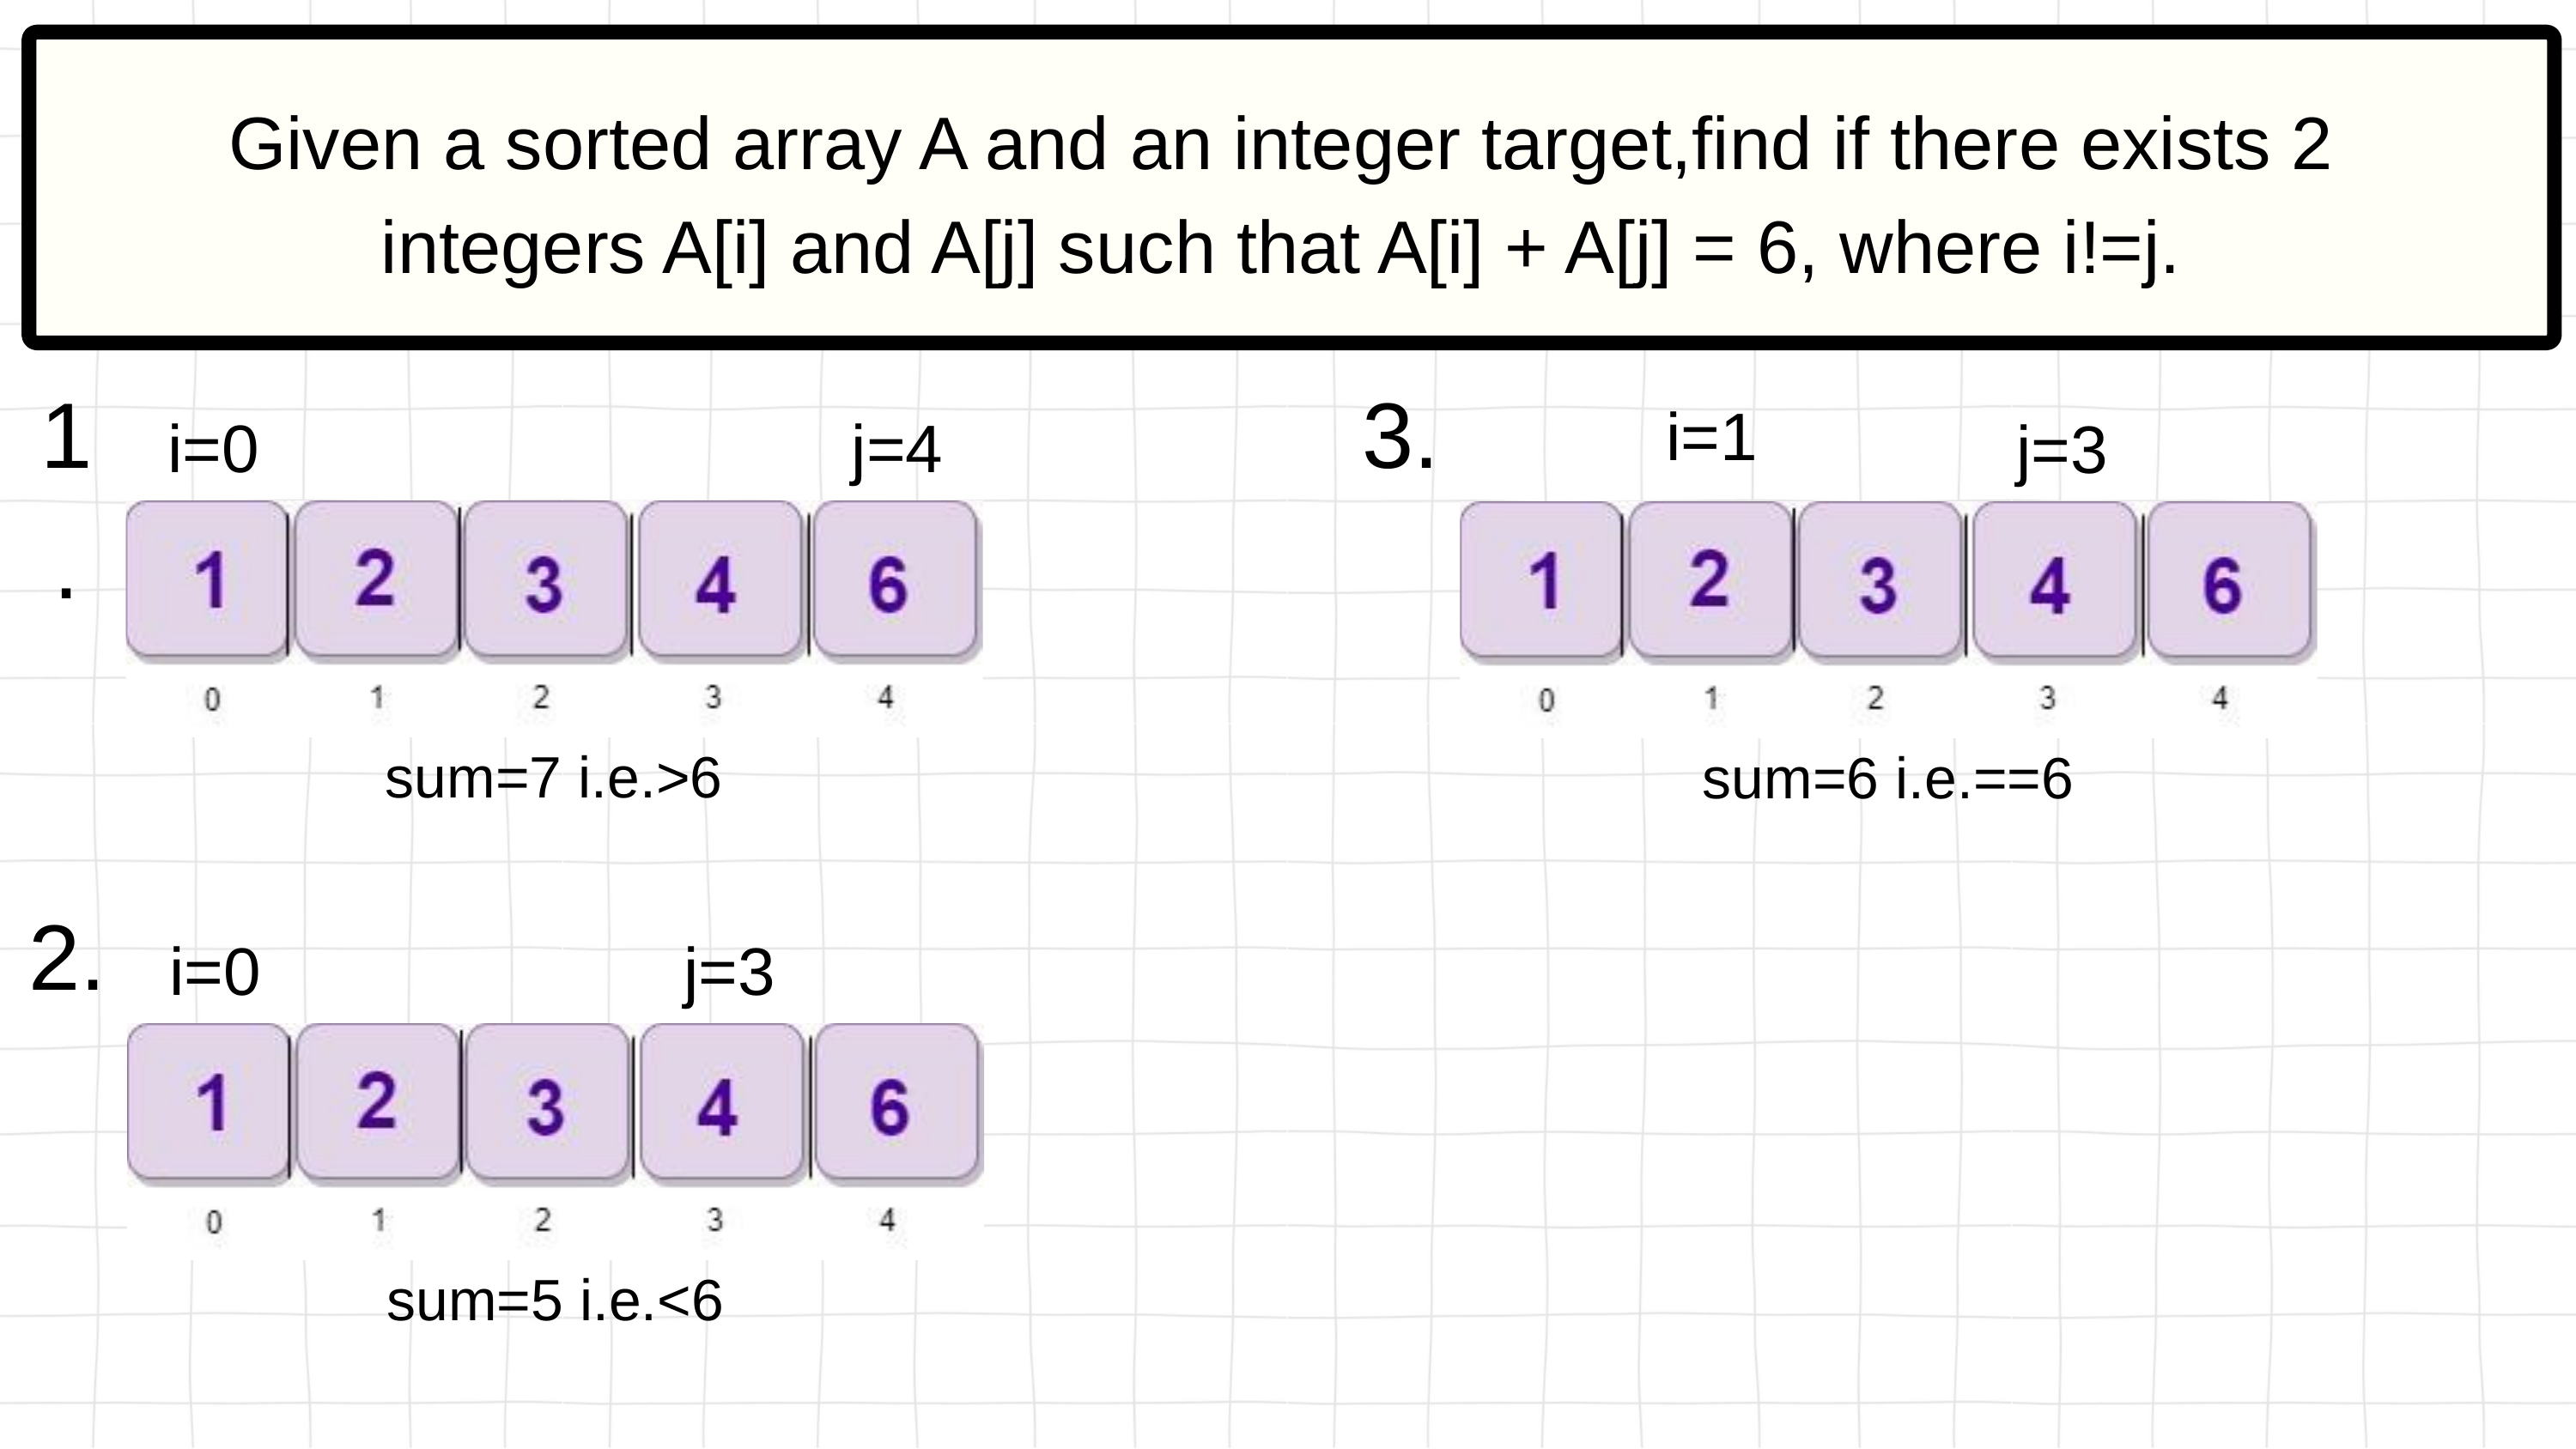

Given a sorted array A and an integer target,find if there exists 2 integers A[i] and A[j] such that A[i] + A[j] = 6, where i!=j.
1.
3.
i=1
i=0
j=4
j=3

sum=7 i.e.>6
sum=6 i.e.==6
2.
i=0
j=3

sum=5 i.e.<6